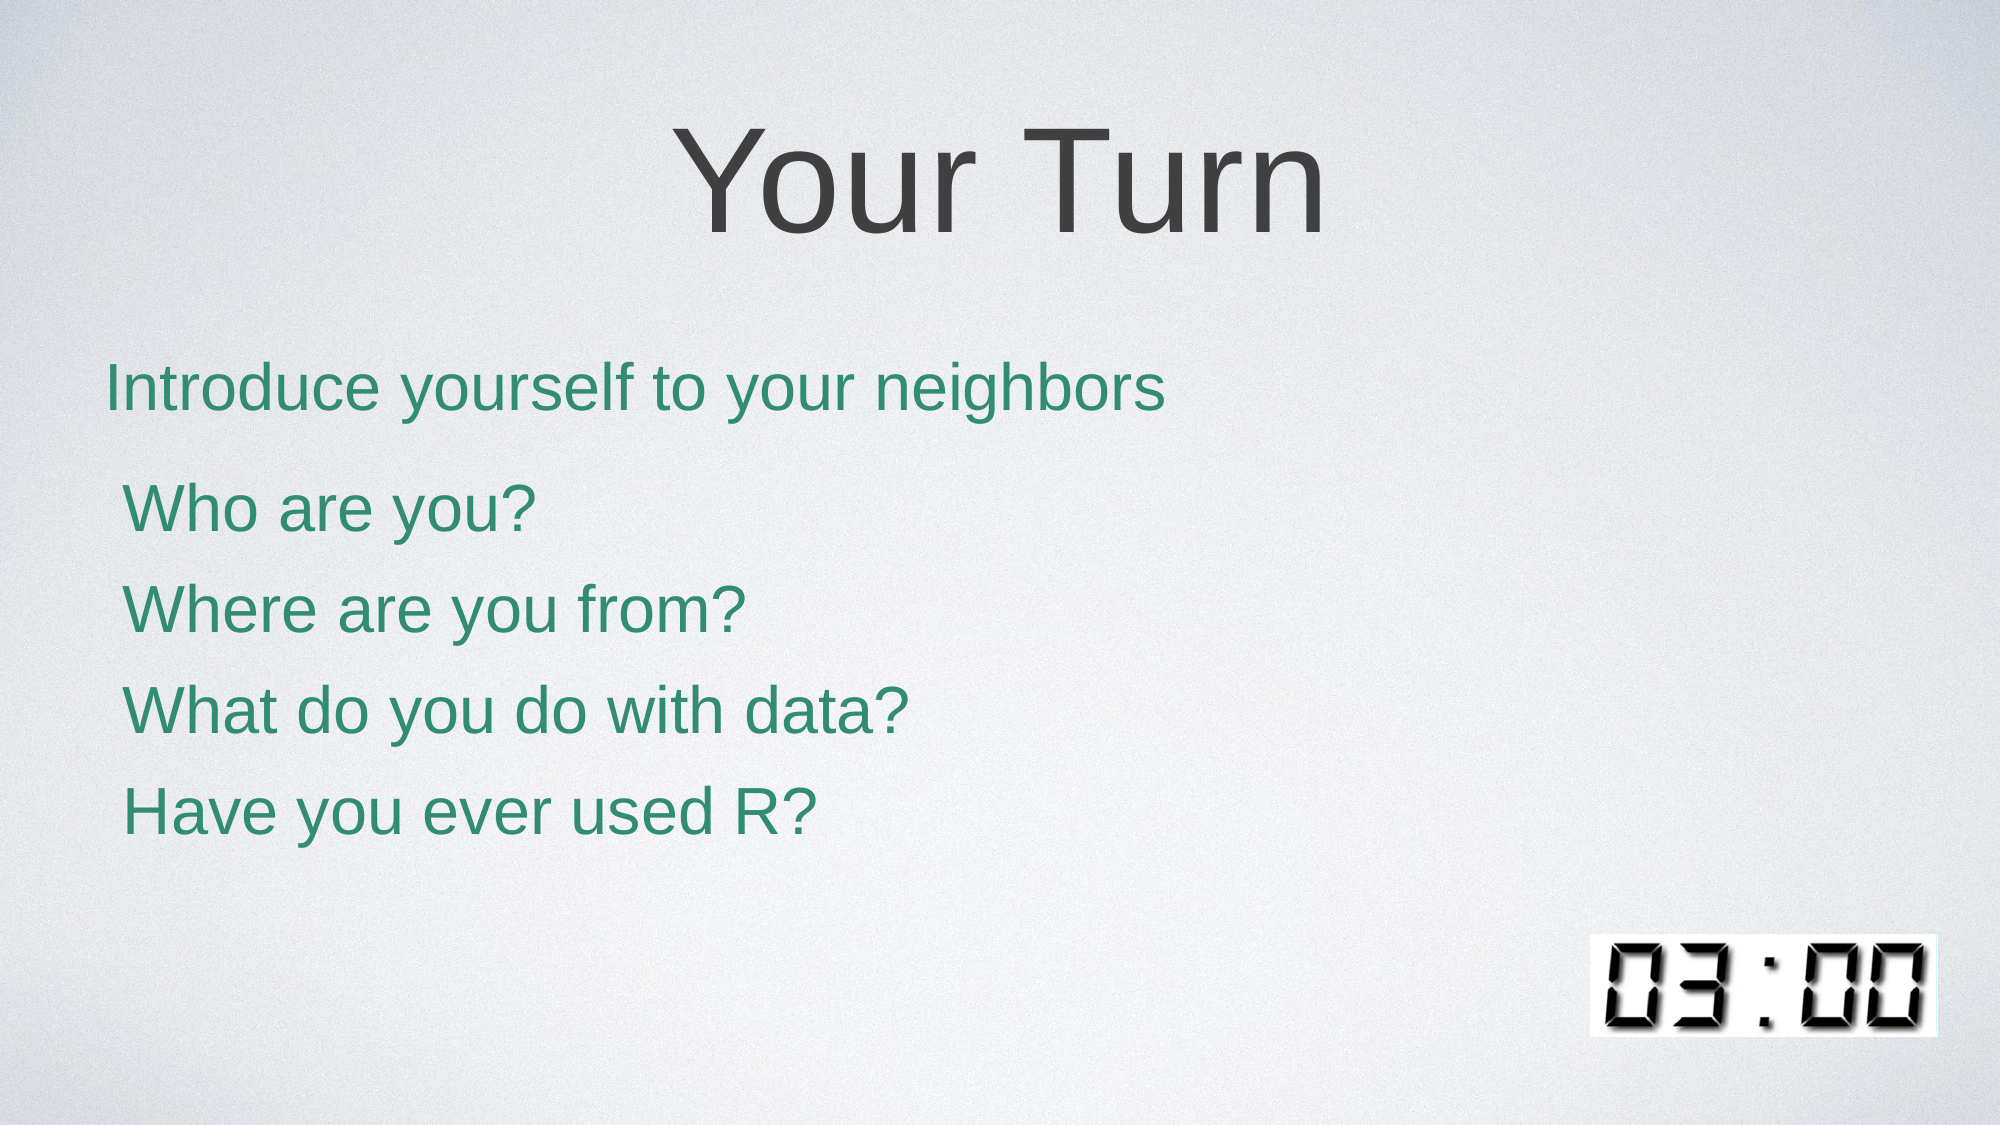

# Your Turn
Introduce yourself to your neighbors
Who are you?
Where are you from?
What do you do with data?
Have you ever used R?